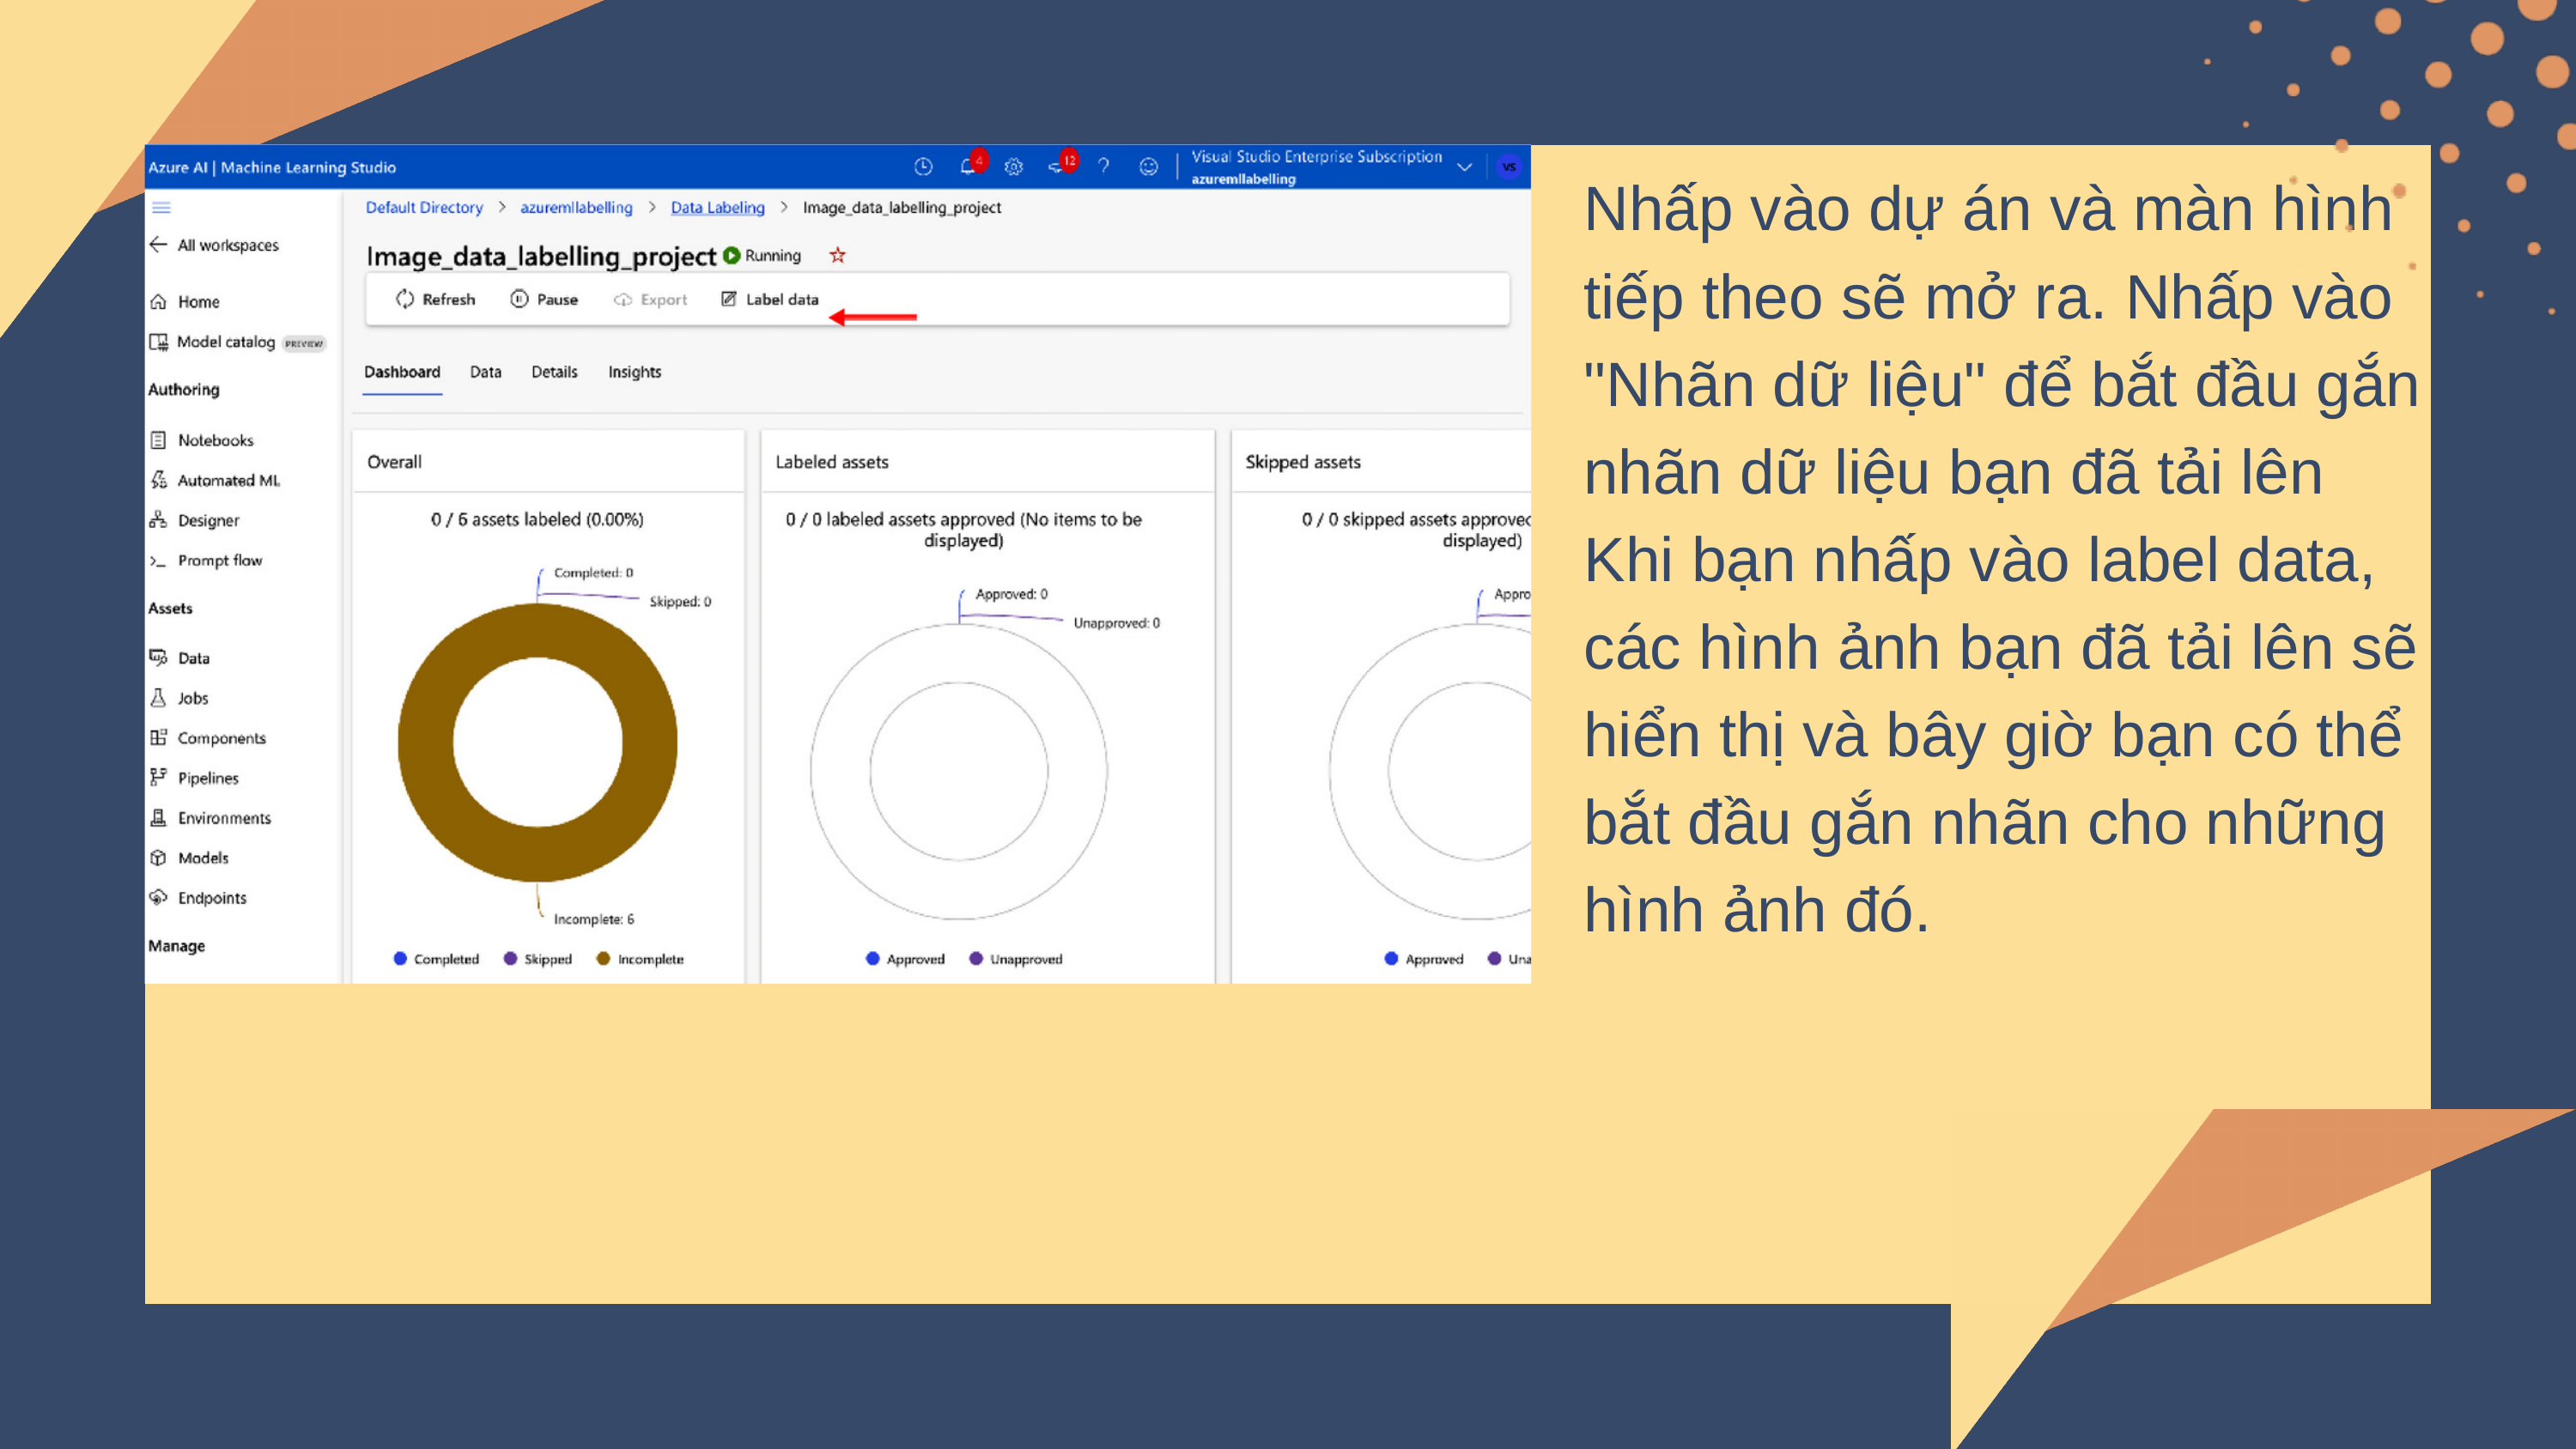

Nhấp vào dự án và màn hình tiếp theo sẽ mở ra. Nhấp vào "Nhãn dữ liệu" để bắt đầu gắn nhãn dữ liệu bạn đã tải lên
Khi bạn nhấp vào label data, các hình ảnh bạn đã tải lên sẽ hiển thị và bây giờ bạn có thể bắt đầu gắn nhãn cho những hình ảnh đó.